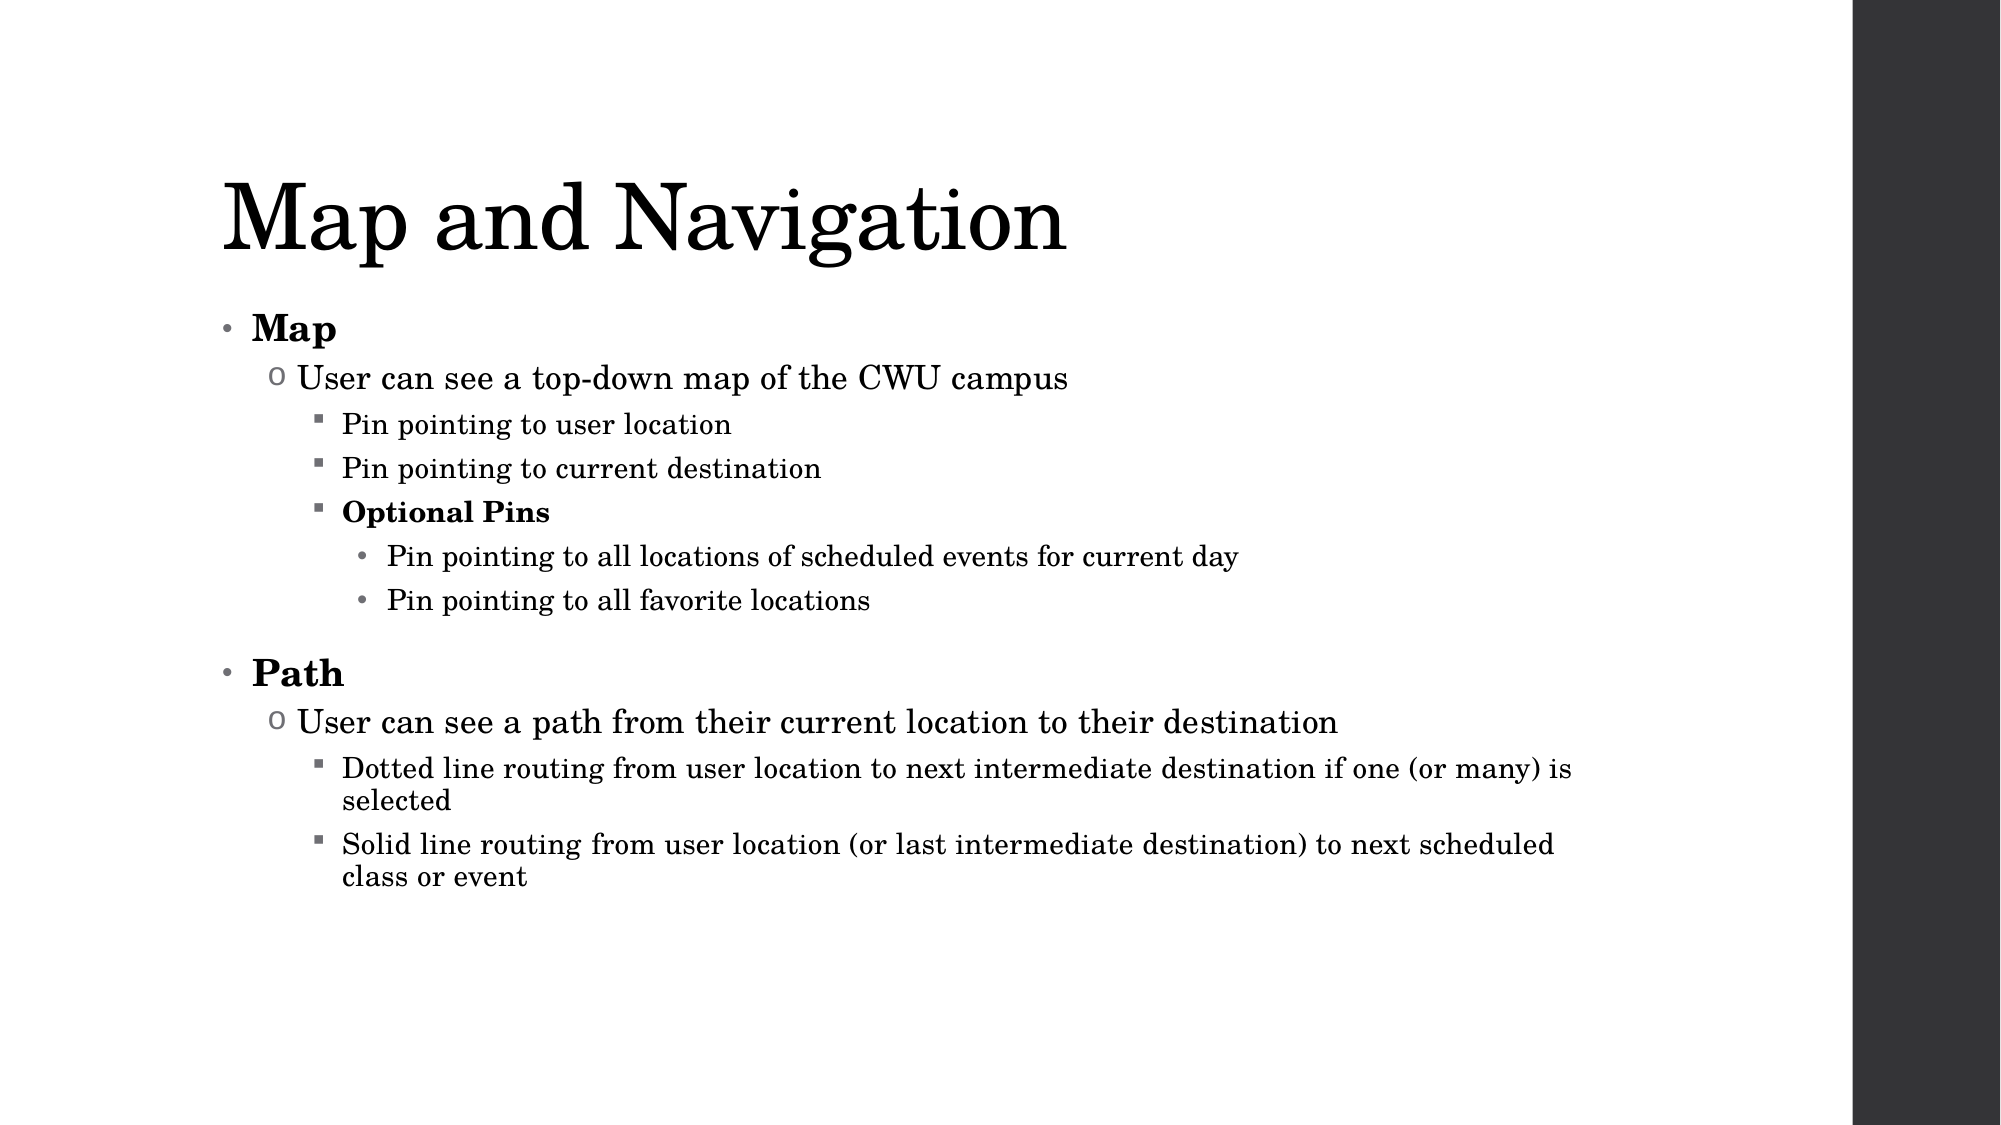

# Map and Navigation
Map
User can see a top-down map of the CWU campus
Pin pointing to user location
Pin pointing to current destination
Optional Pins
Pin pointing to all locations of scheduled events for current day
Pin pointing to all favorite locations
Path
User can see a path from their current location to their destination
Dotted line routing from user location to next intermediate destination if one (or many) is selected
Solid line routing from user location (or last intermediate destination) to next scheduled class or event